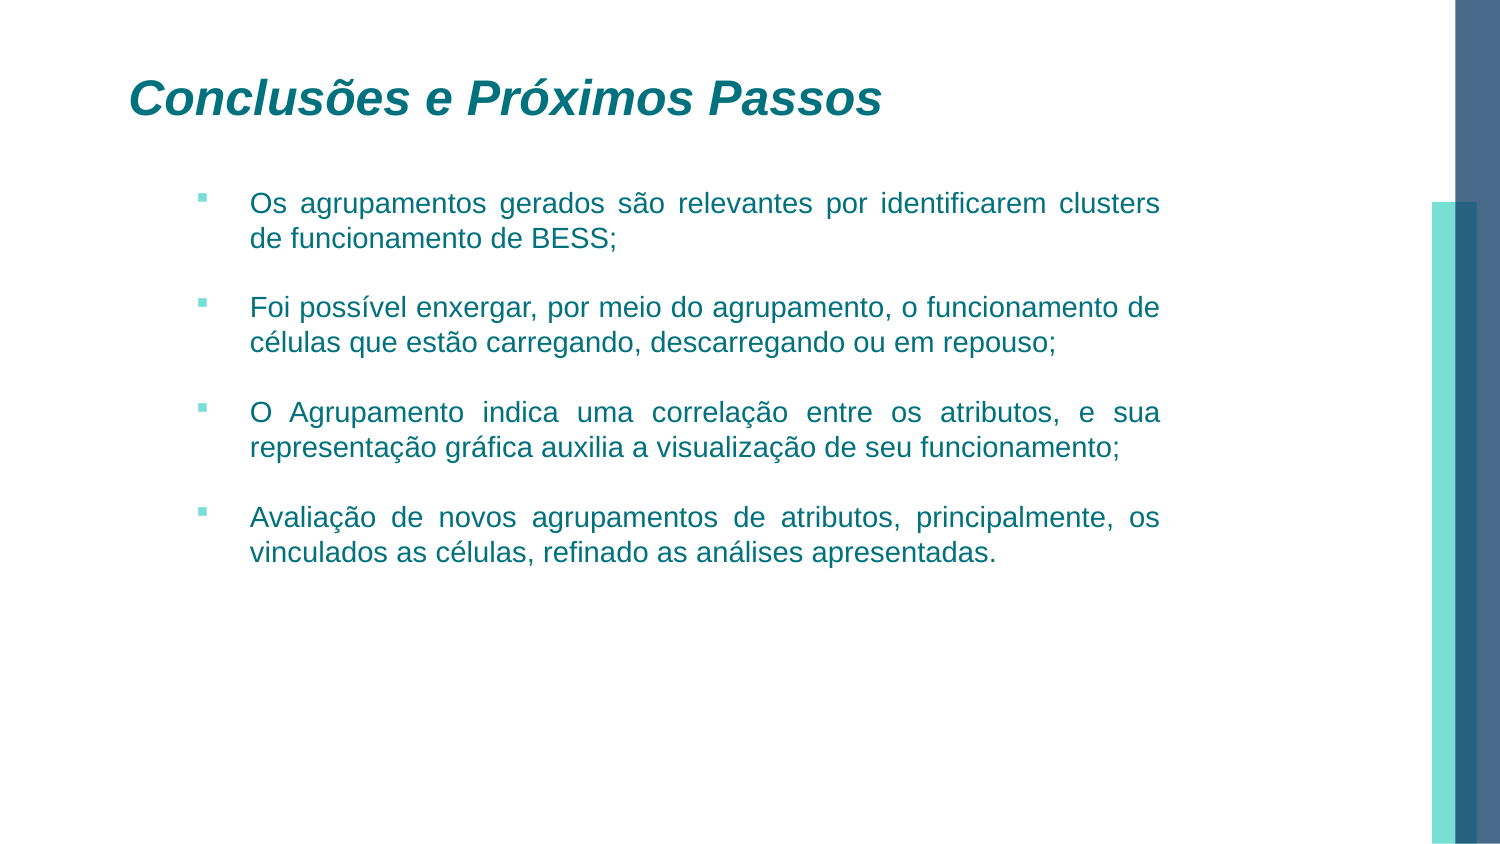

Conclusões e Próximos Passos
Os agrupamentos gerados são relevantes por identificarem clusters de funcionamento de BESS;

Foi possível enxergar, por meio do agrupamento, o funcionamento de células que estão carregando, descarregando ou em repouso;

O Agrupamento indica uma correlação entre os atributos, e sua representação gráfica auxilia a visualização de seu funcionamento;

Avaliação de novos agrupamentos de atributos, principalmente, os vinculados as células, refinado as análises apresentadas.